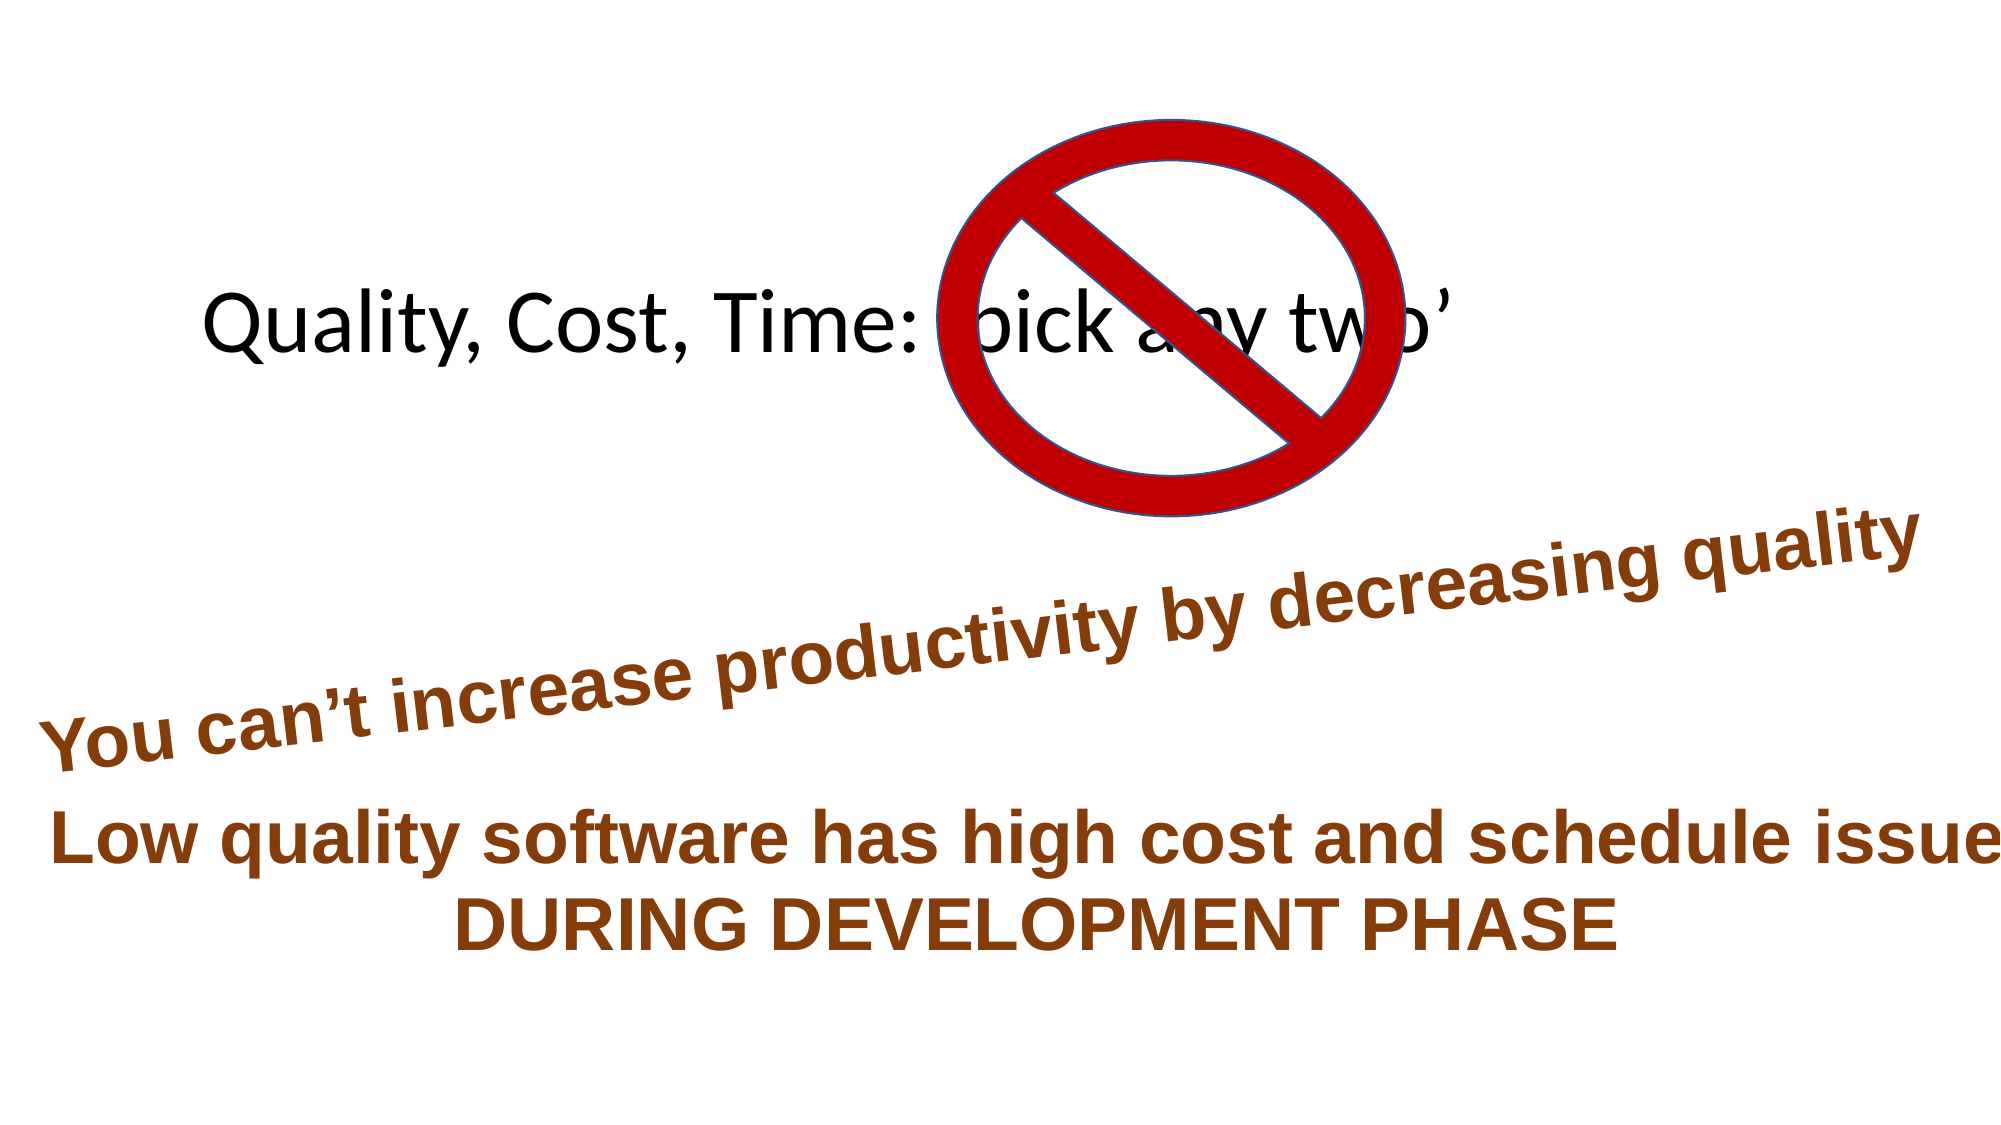

# Quality, Cost, Time: ‘pick any two’
You can’t increase productivity by decreasing quality
Low quality software has high cost and schedule issues
DURING DEVELOPMENT PHASE